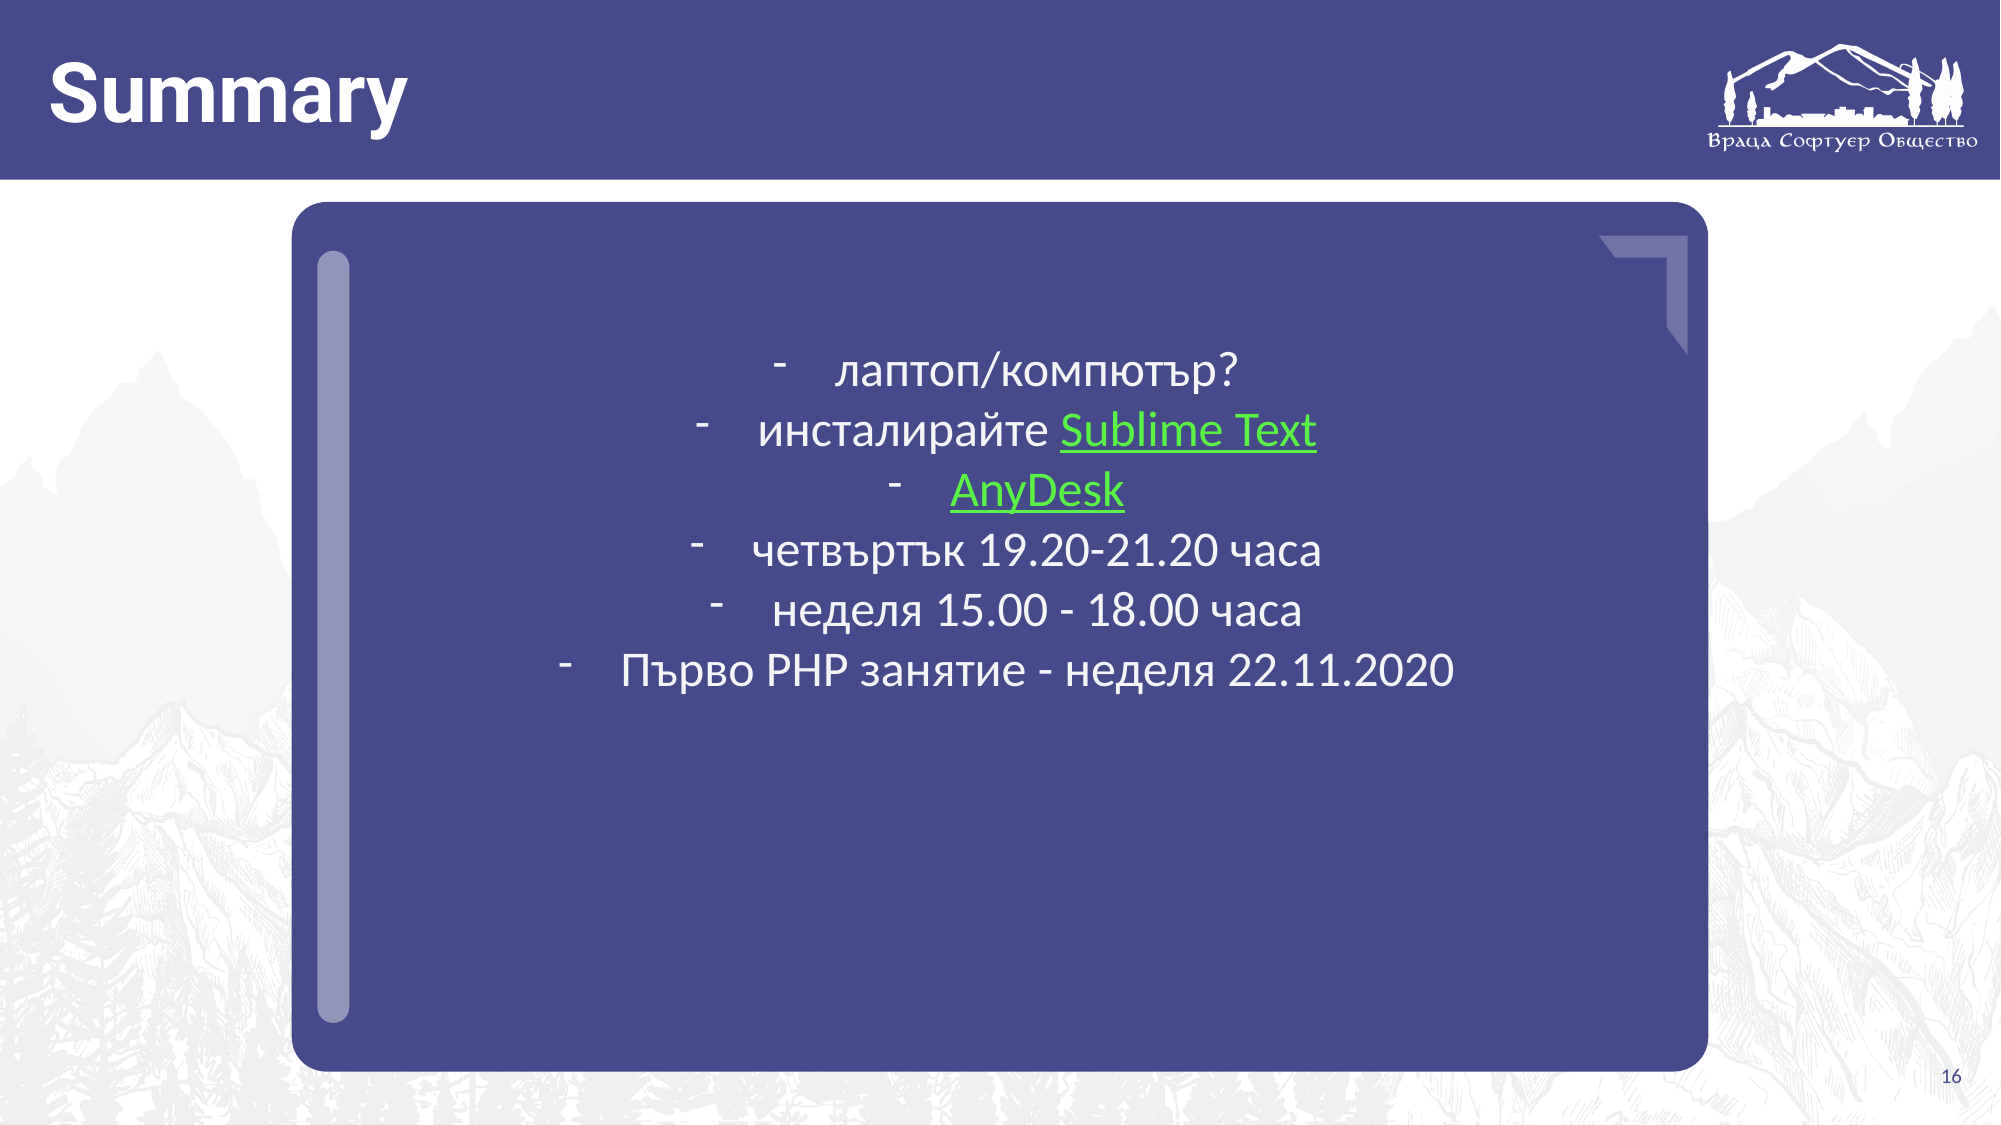

# Summary
лаптоп/компютър?
инсталирайте Sublime Text
AnyDesk
четвъртък 19.20-21.20 часа
неделя 15.00 - 18.00 часа
Първо РНР занятие - неделя 22.11.2020

…
…
…

16